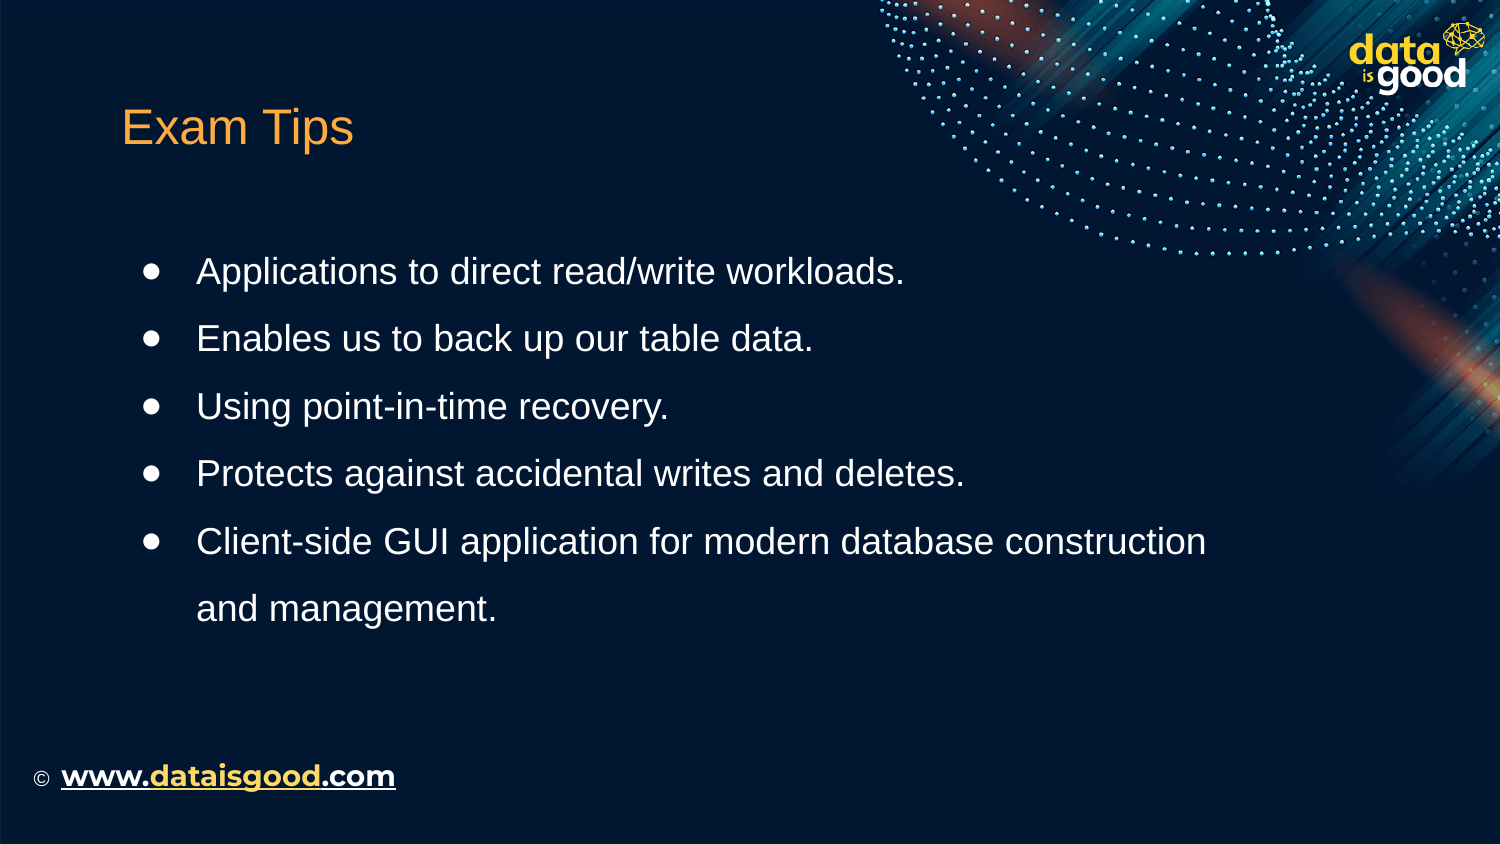

# Exam Tips
Applications to direct read/write workloads.
Enables us to back up our table data.
Using point-in-time recovery.
Protects against accidental writes and deletes.
Client-side GUI application for modern database construction and management.